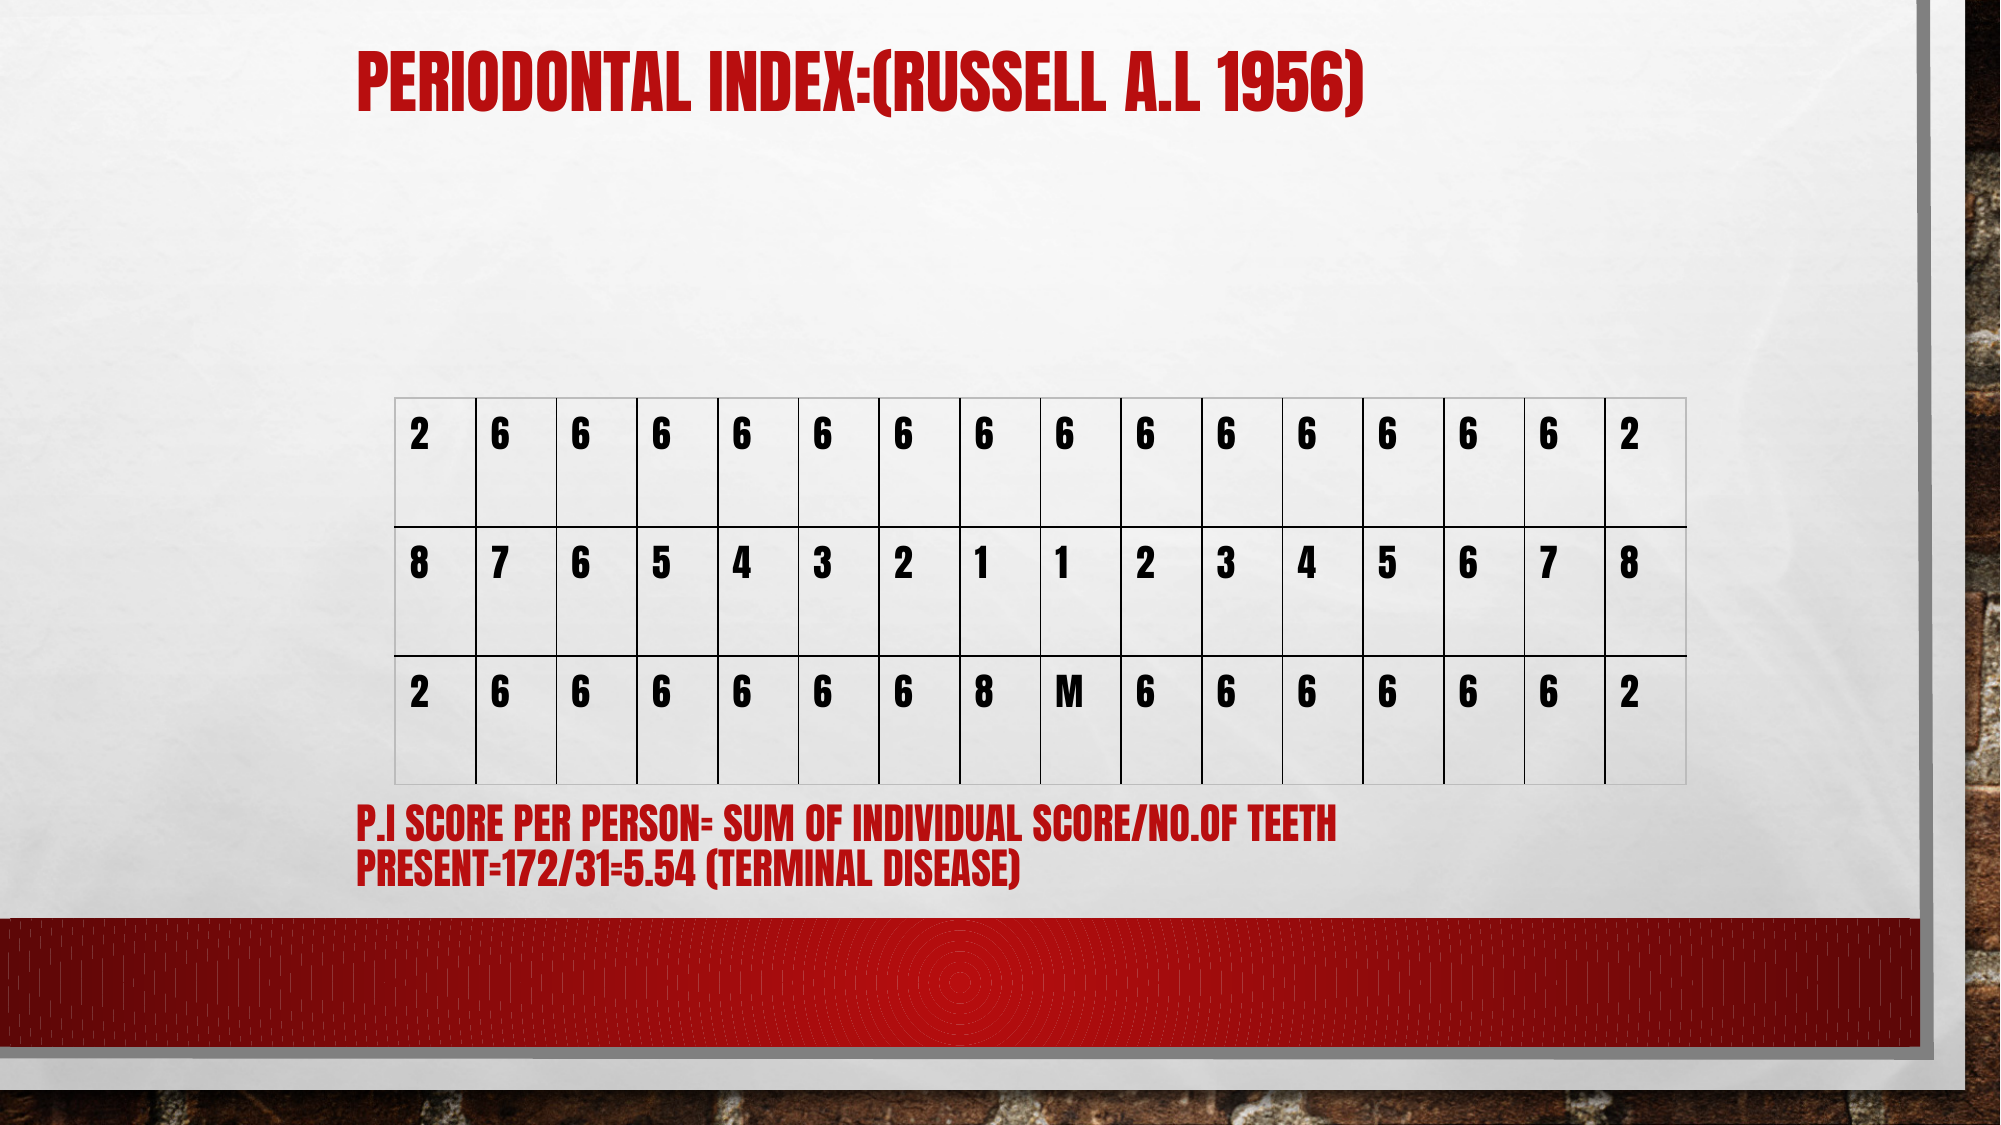

# Periodontal index:(Russell A.L 1956) P.I SCORE PER PERSON= SUM OF INDIVIDUAL SCORE/NO.OF TEETH PRESENT=172/31=5.54 (TERMINAL DISEASE)
| 2 | 6 | 6 | 6 | 6 | 6 | 6 | 6 | 6 | 6 | 6 | 6 | 6 | 6 | 6 | 2 |
| --- | --- | --- | --- | --- | --- | --- | --- | --- | --- | --- | --- | --- | --- | --- | --- |
| 8 | 7 | 6 | 5 | 4 | 3 | 2 | 1 | 1 | 2 | 3 | 4 | 5 | 6 | 7 | 8 |
| 2 | 6 | 6 | 6 | 6 | 6 | 6 | 8 | M | 6 | 6 | 6 | 6 | 6 | 6 | 2 |